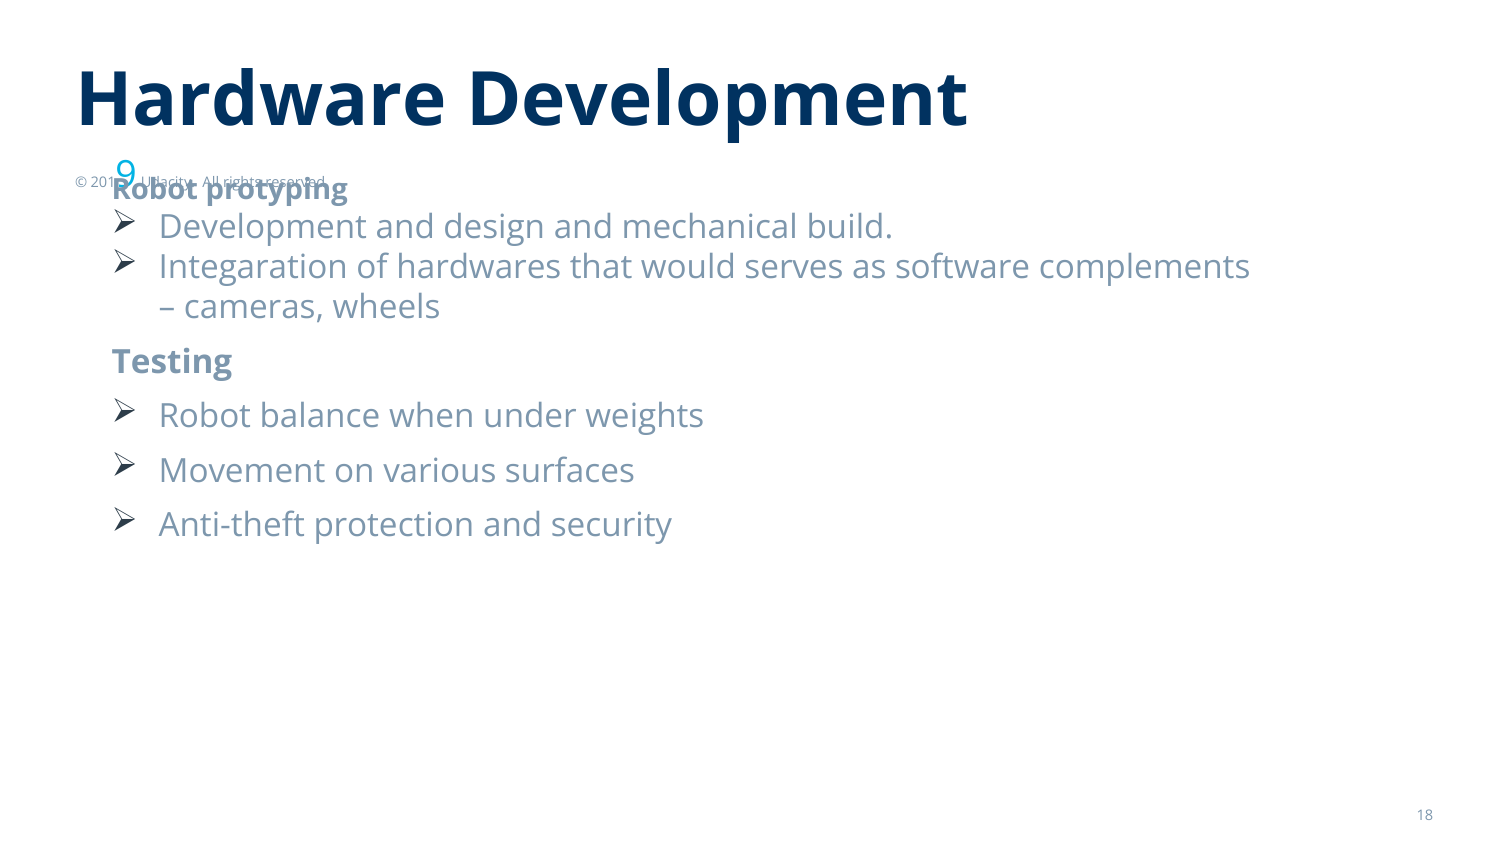

# Hardware Development
© 2019 Udacity.  All rights reserved.

Robot protyping
Development and design and mechanical build.
Integaration of hardwares that would serves as software complements – cameras, wheels
Testing
Robot balance when under weights
Movement on various surfaces
Anti-theft protection and security

18